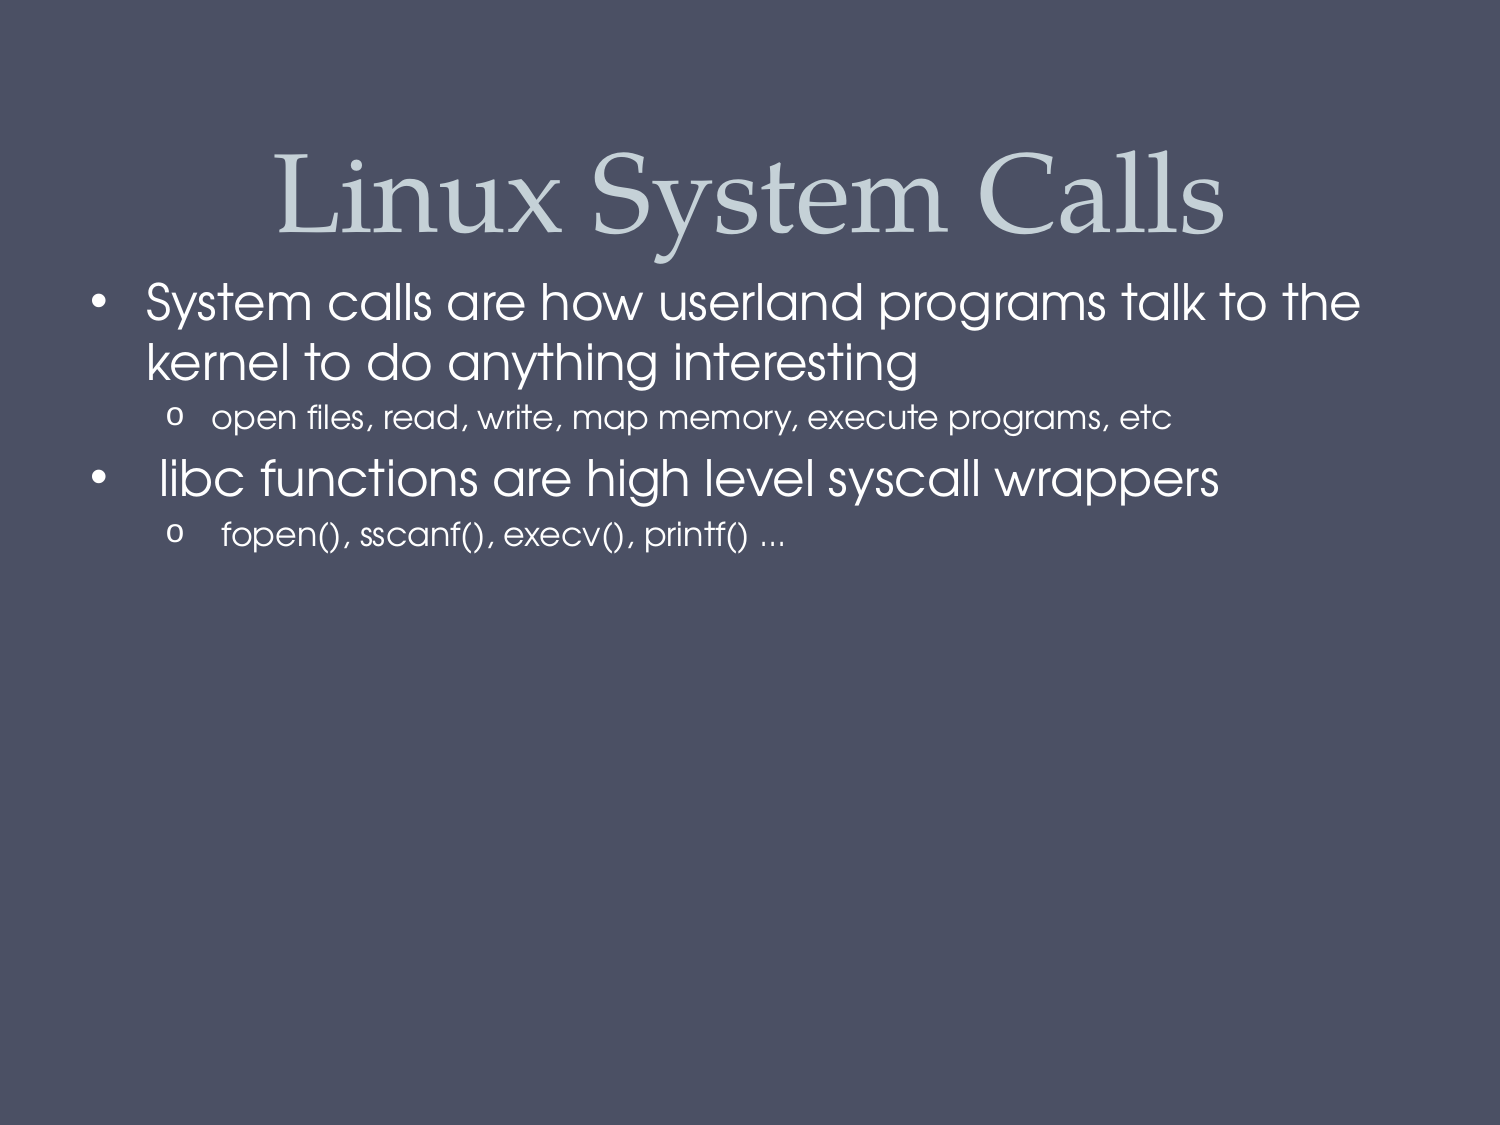

# Linux System Calls
System calls are how userland programs talk to the kernel to do anything interesting
open files, read, write, map memory, execute programs, etc
 libc functions are high level syscall wrappers
 fopen(), sscanf(), execv(), printf() ...